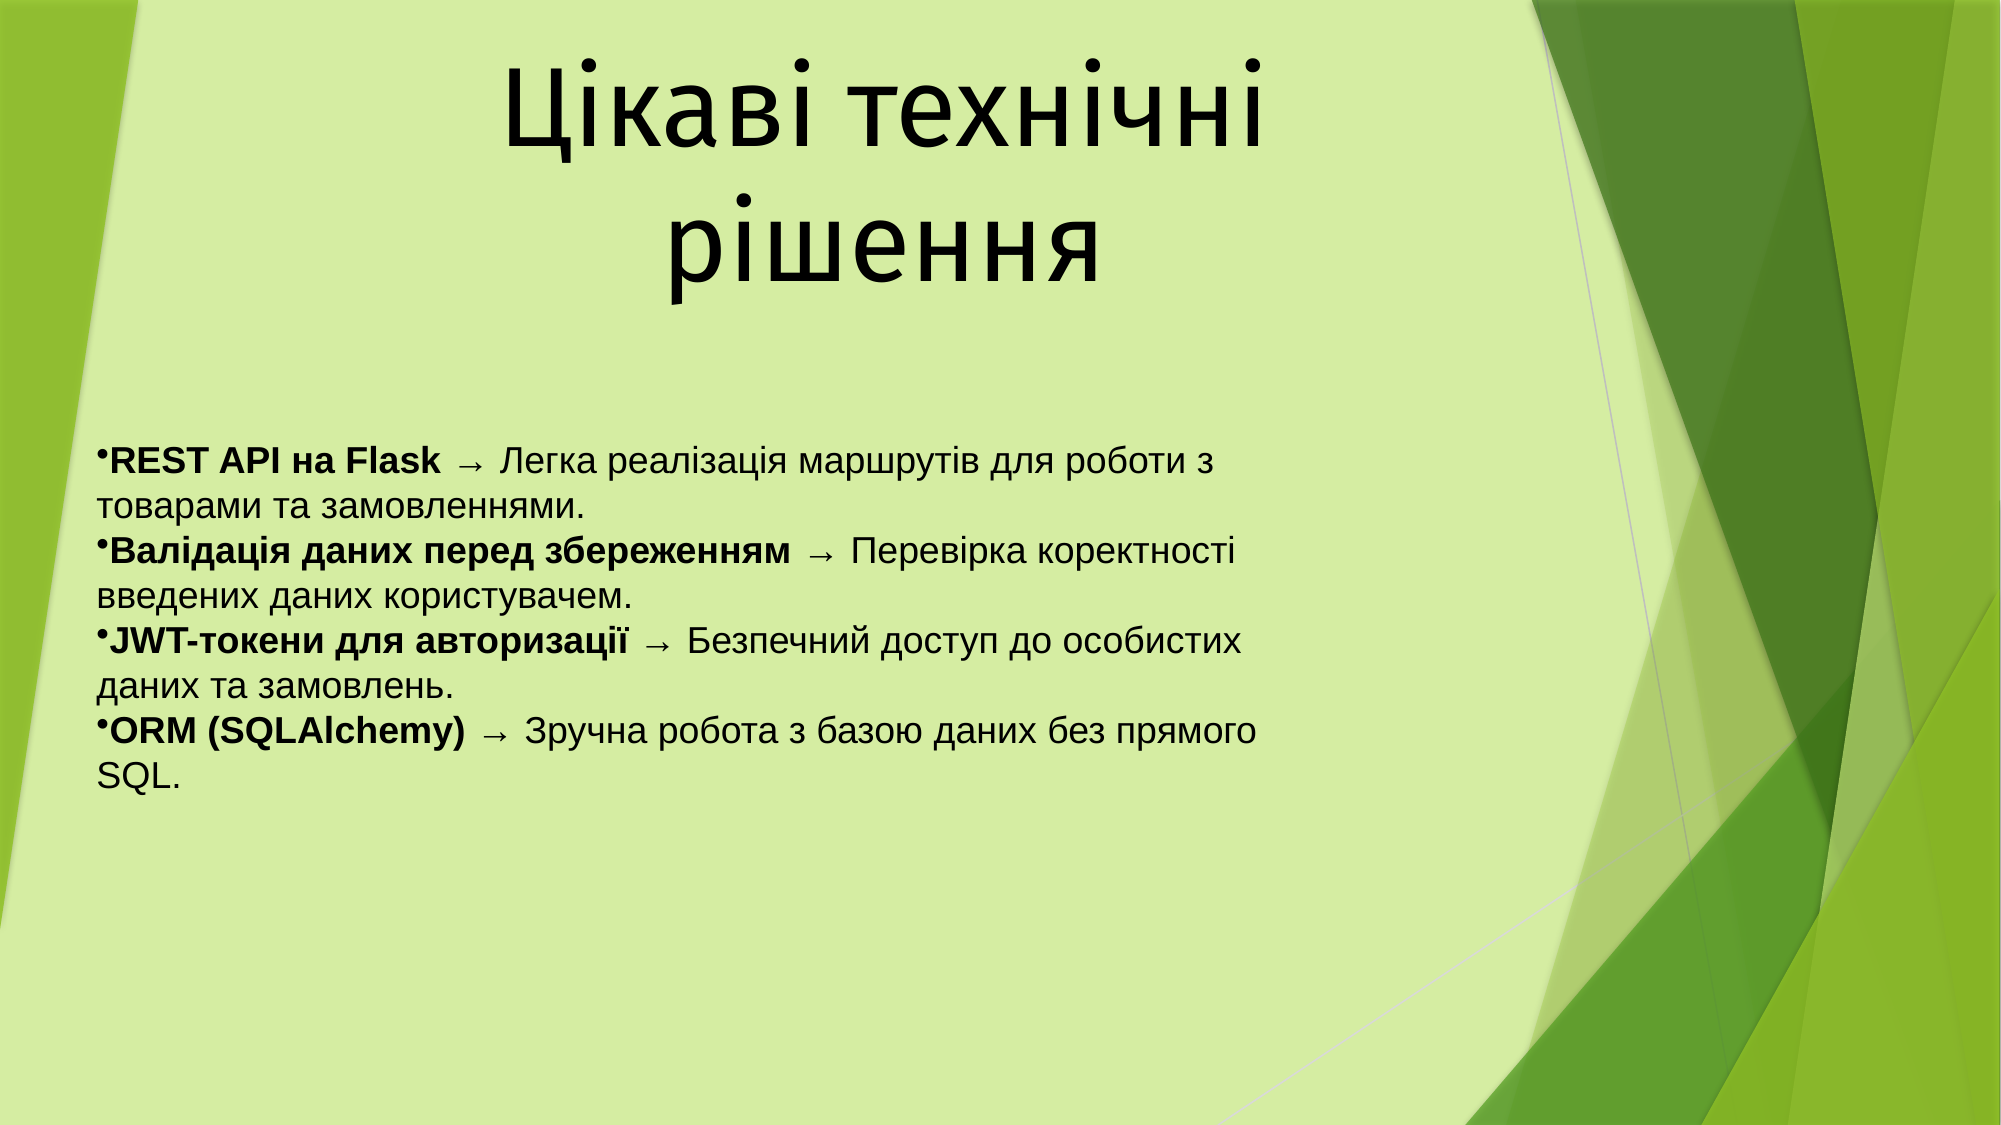

# Цікаві технічні рішення
REST API на Flask → Легка реалізація маршрутів для роботи з товарами та замовленнями.
Валідація даних перед збереженням → Перевірка коректності введених даних користувачем.
JWT-токени для авторизації → Безпечний доступ до особистих даних та замовлень.
ORM (SQLAlchemy) → Зручна робота з базою даних без прямого SQL.